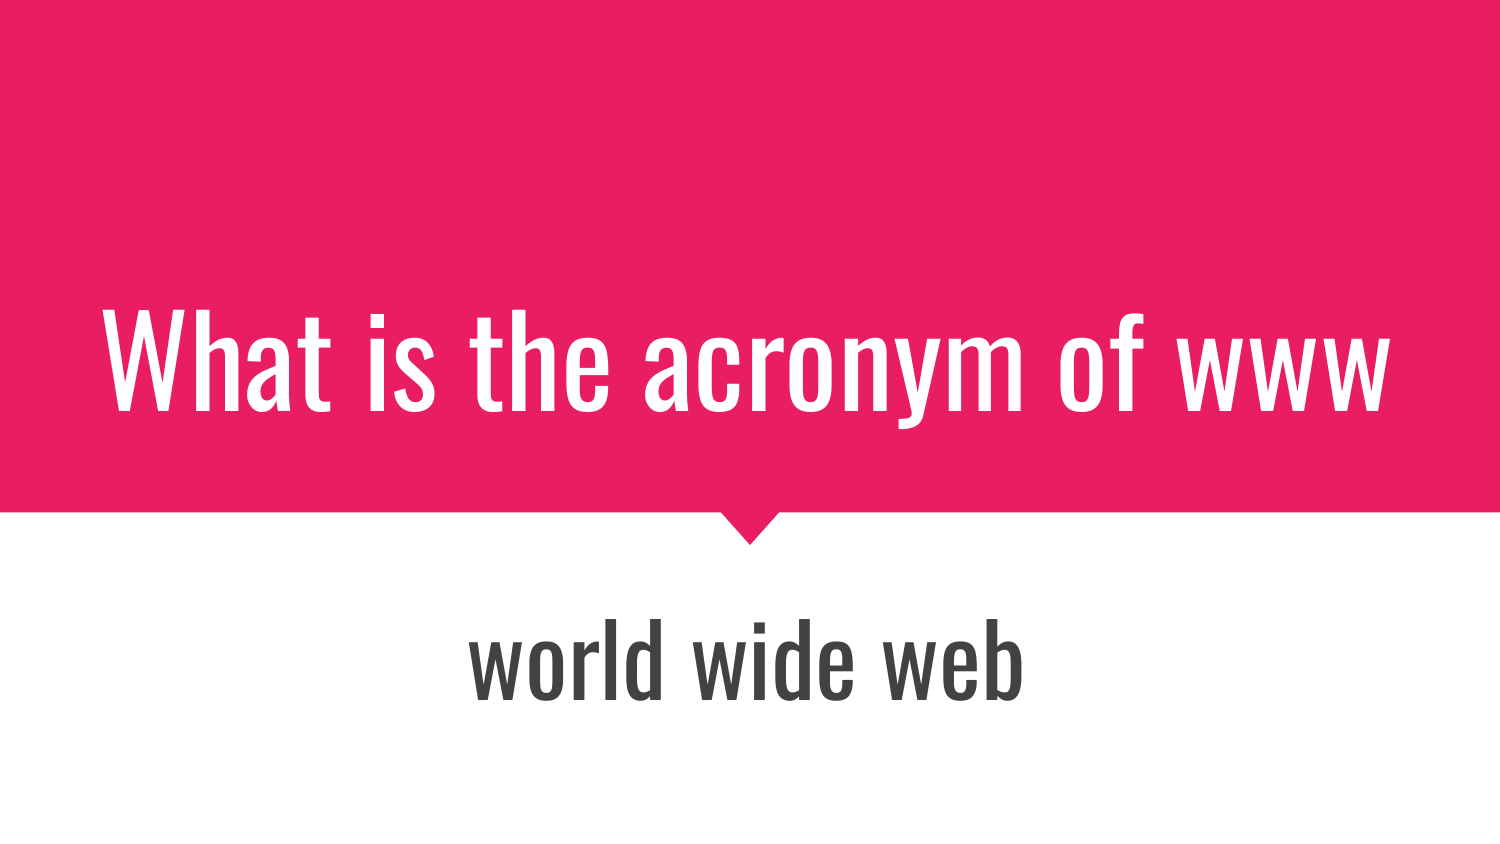

# What is the acronym of www
world wide web